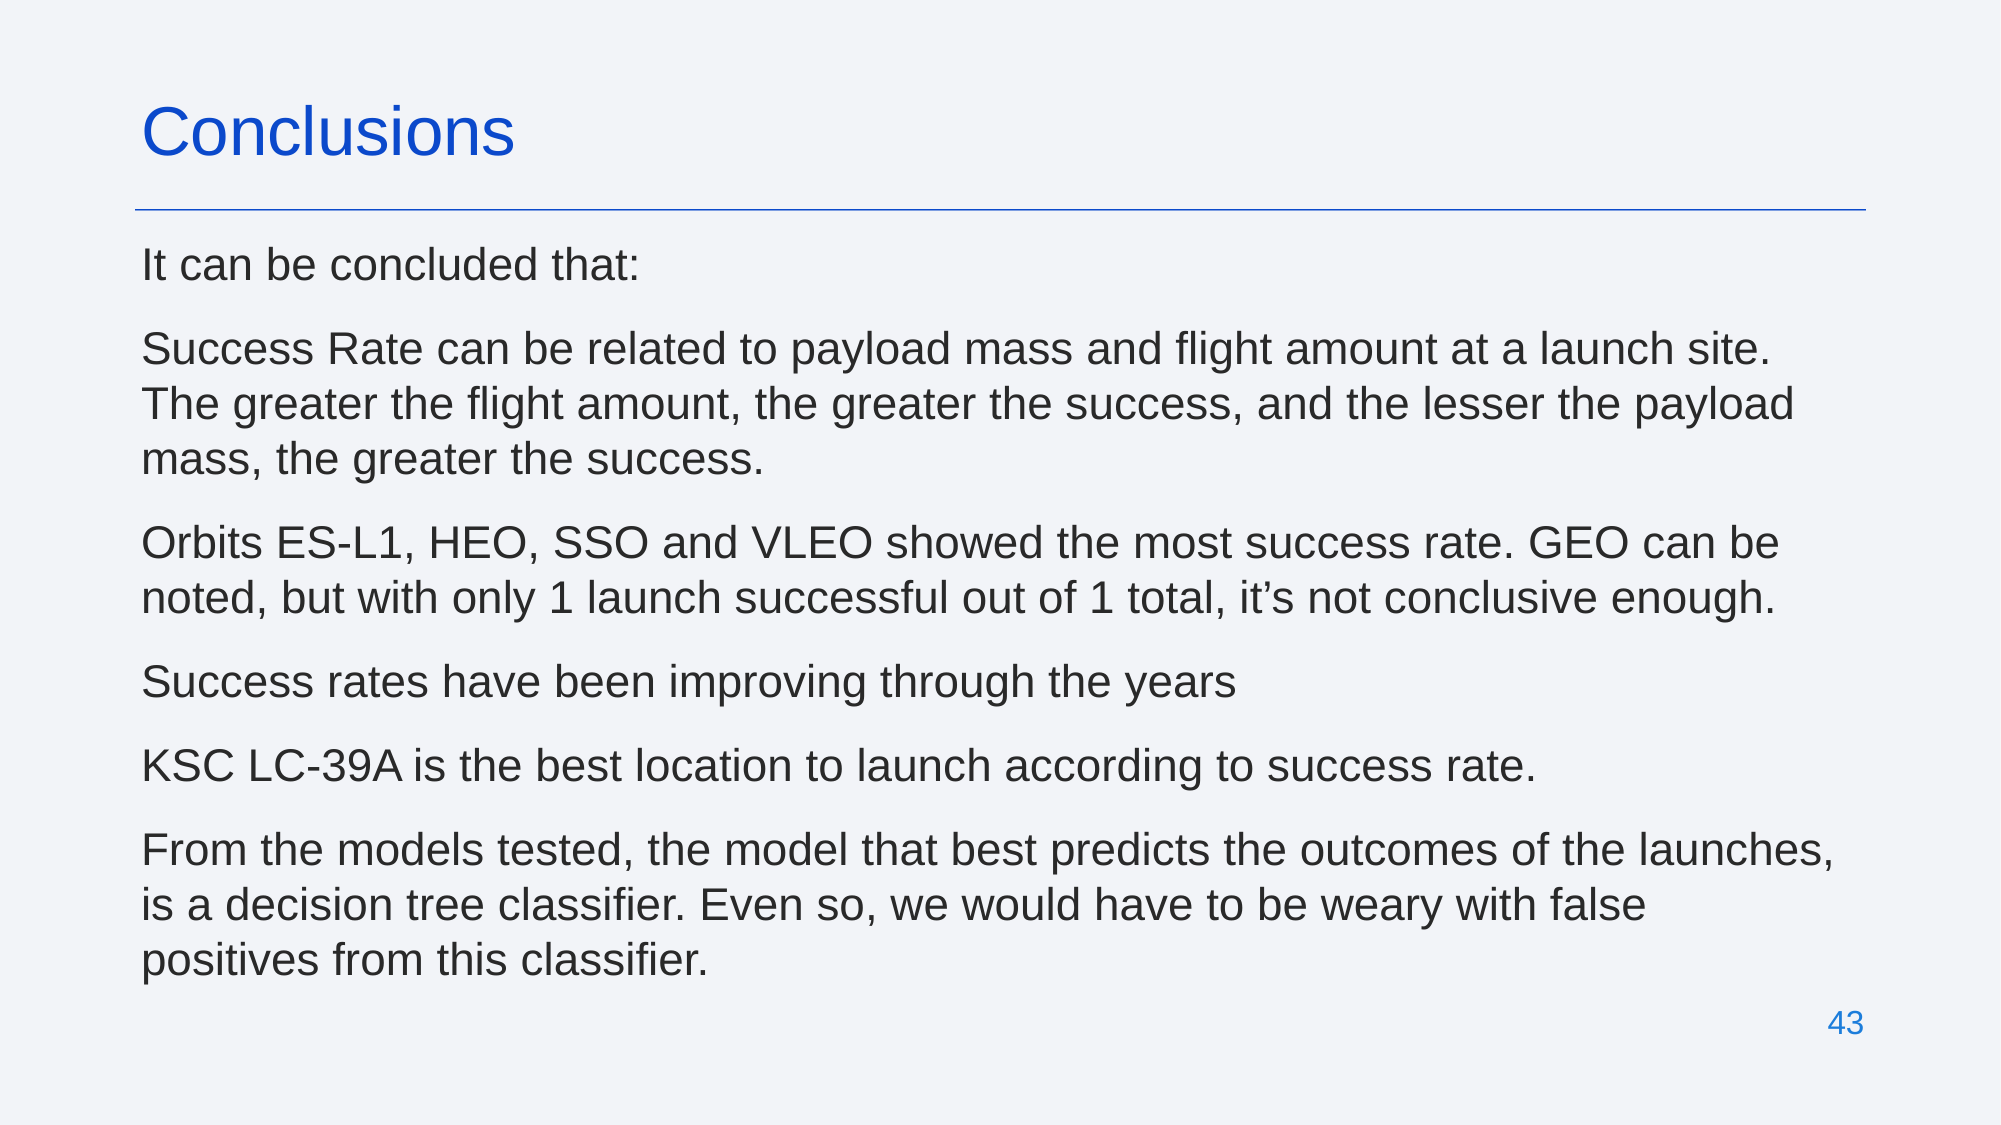

Conclusions
It can be concluded that:
Success Rate can be related to payload mass and flight amount at a launch site. The greater the flight amount, the greater the success, and the lesser the payload mass, the greater the success.
Orbits ES-L1, HEO, SSO and VLEO showed the most success rate. GEO can be noted, but with only 1 launch successful out of 1 total, it’s not conclusive enough.
Success rates have been improving through the years
KSC LC-39A is the best location to launch according to success rate.
From the models tested, the model that best predicts the outcomes of the launches, is a decision tree classifier. Even so, we would have to be weary with false positives from this classifier.
43